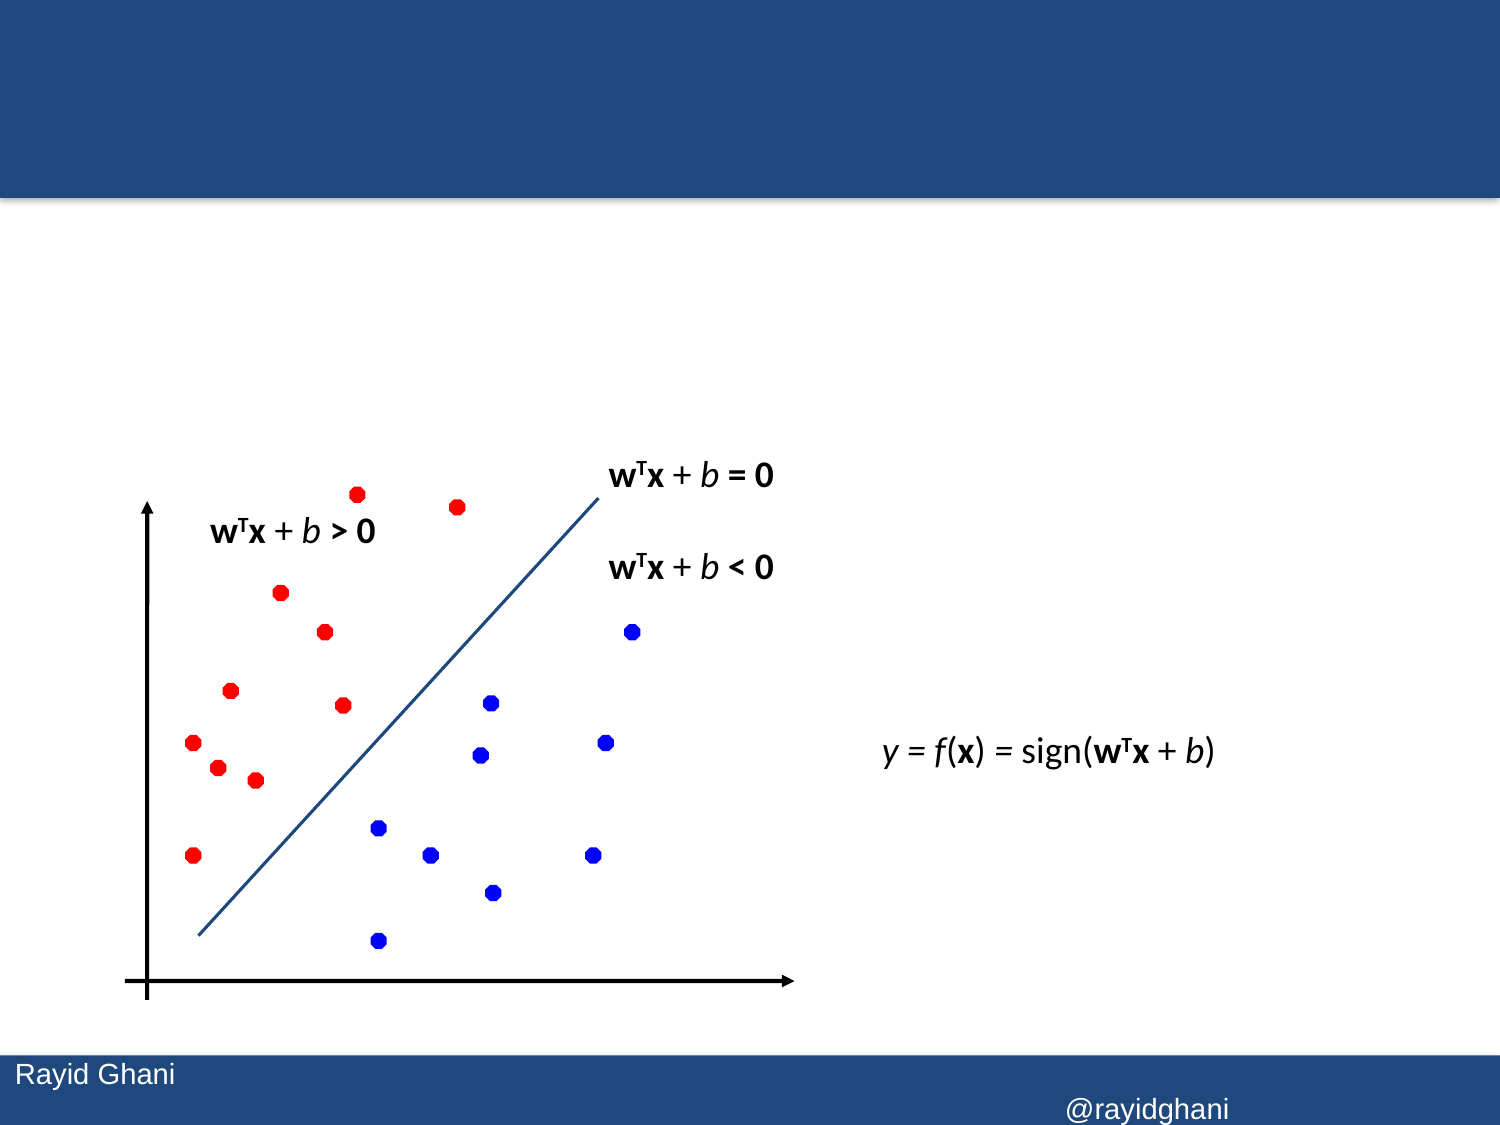

#

wTx + b = 0

wTx + b > 0

wTx + b < 0

y = f(x) = sign(wTx + b)